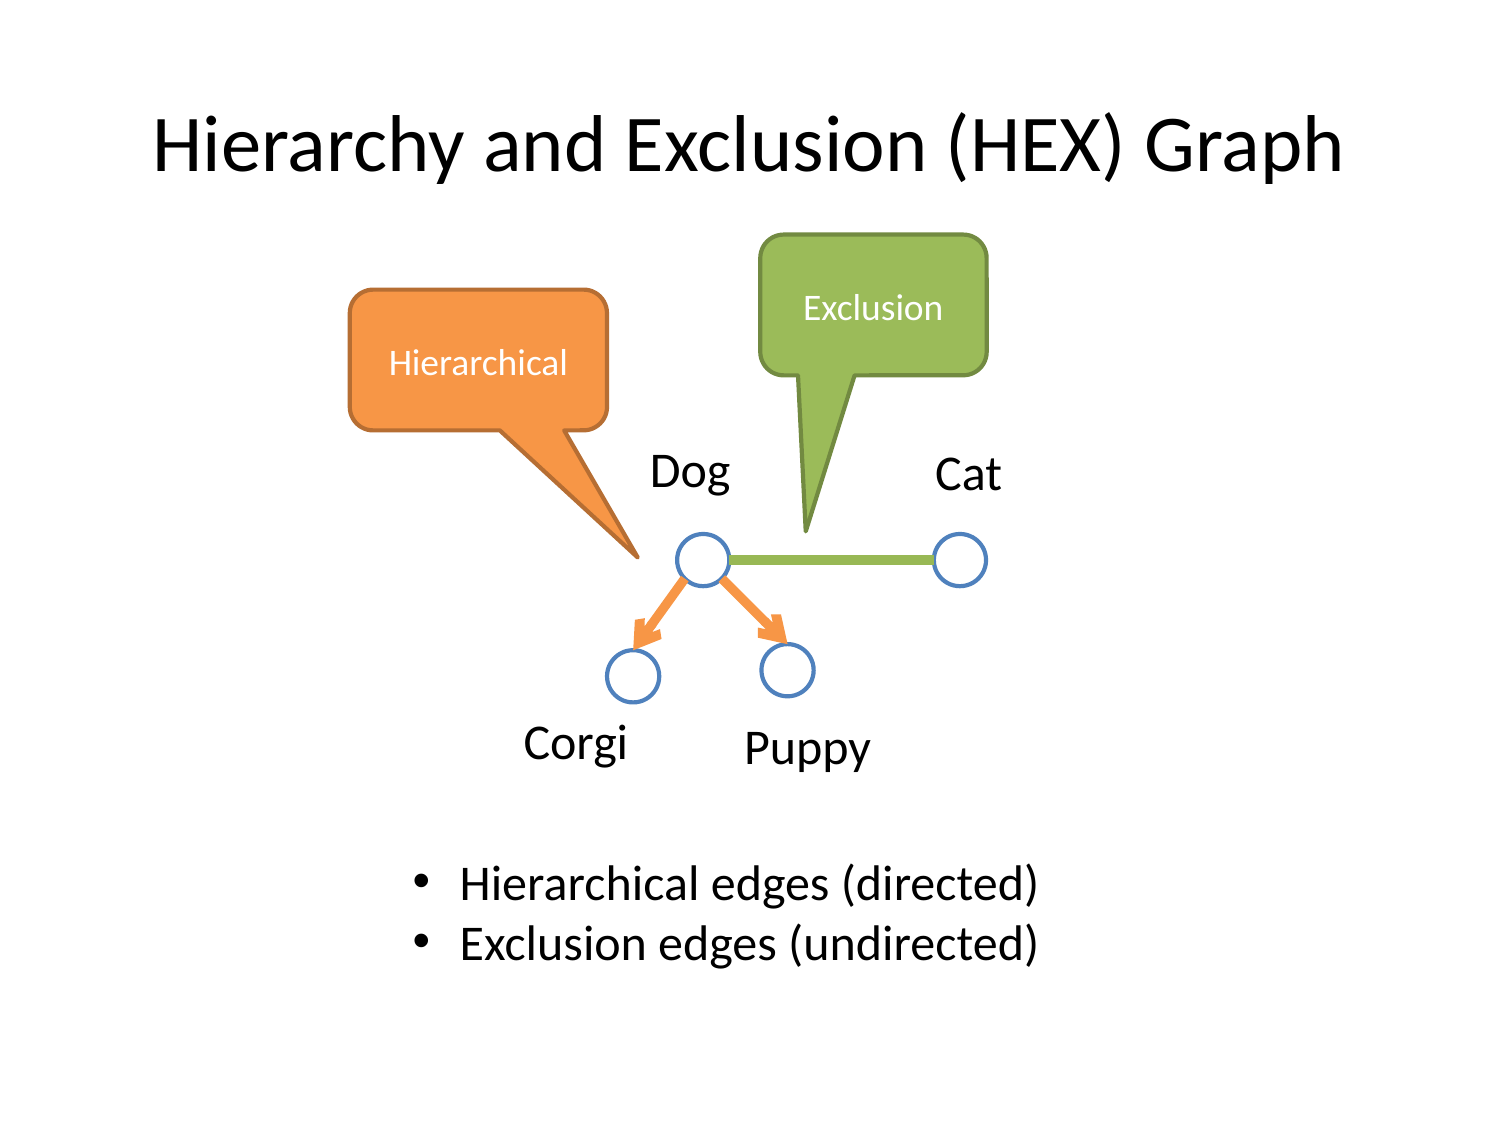

# Hierarchy and Exclusion (HEX) Graph
Exclusion
Hierarchical
Dog
Cat

Corgi
Puppy
Hierarchical edges (directed)
Exclusion edges (undirected)